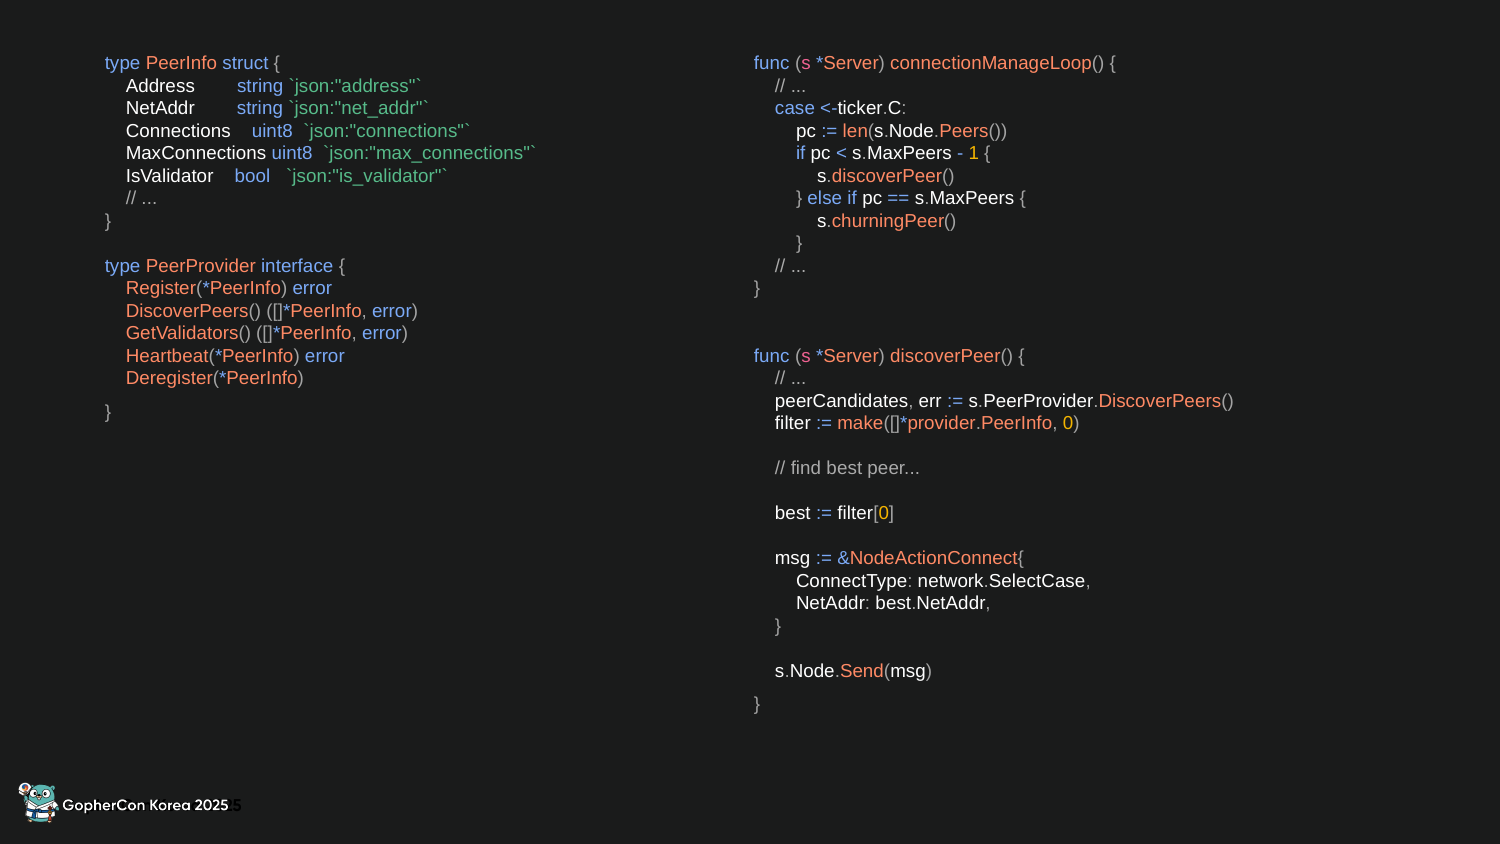

type PeerInfo struct {
    Address        string `json:"address"`
    NetAddr        string `json:"net_addr"`
    Connections    uint8  `json:"connections"`
    MaxConnections uint8  `json:"max_connections"`
    IsValidator    bool   `json:"is_validator"`
    // ...
}

type PeerProvider interface {
    Register(*PeerInfo) error
    DiscoverPeers() ([]*PeerInfo, error)
    GetValidators() ([]*PeerInfo, error)
    Heartbeat(*PeerInfo) error
    Deregister(*PeerInfo)
}

func (s *Server) connectionManageLoop() {
    // ...
    case <-ticker.C:
        pc := len(s.Node.Peers())
        if pc < s.MaxPeers - 1 {
            s.discoverPeer()
        } else if pc == s.MaxPeers {
            s.churningPeer()
        }
    // ...
}

func (s *Server) discoverPeer() {
    // ...
    peerCandidates, err := s.PeerProvider.DiscoverPeers()
    filter := make([]*provider.PeerInfo, 0)

    // find best peer...

    best := filter[0]

    msg := &NodeActionConnect{
        ConnectType: network.SelectCase,
        NetAddr: best.NetAddr,
    }

    s.Node.Send(msg)
}